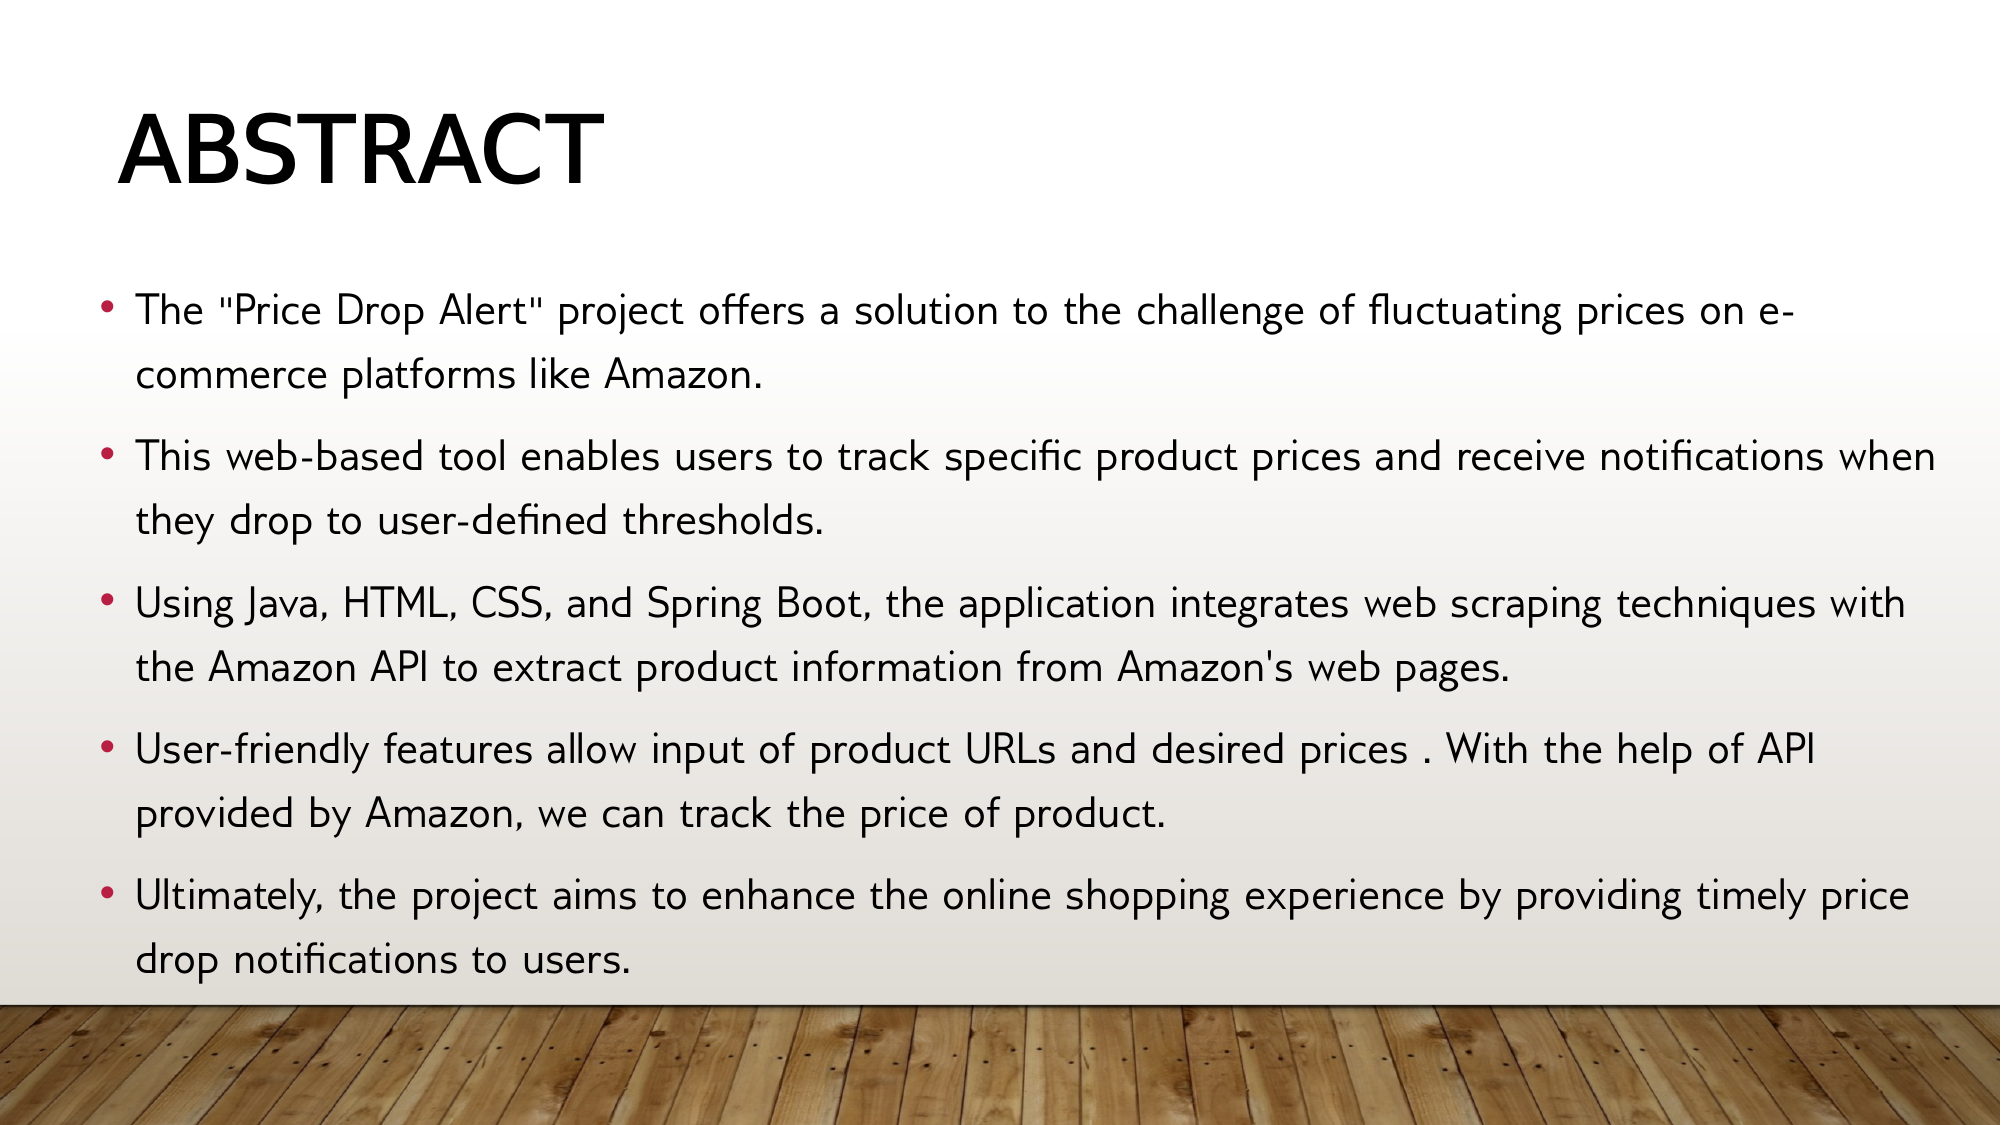

# ABSTRACT
The "Price Drop Alert" project offers a solution to the challenge of fluctuating prices on e-commerce platforms like Amazon.
This web-based tool enables users to track specific product prices and receive notifications when they drop to user-defined thresholds.
Using Java, HTML, CSS, and Spring Boot, the application integrates web scraping techniques with the Amazon API to extract product information from Amazon's web pages.
User-friendly features allow input of product URLs and desired prices . With the help of API provided by Amazon, we can track the price of product.
Ultimately, the project aims to enhance the online shopping experience by providing timely price drop notifications to users.